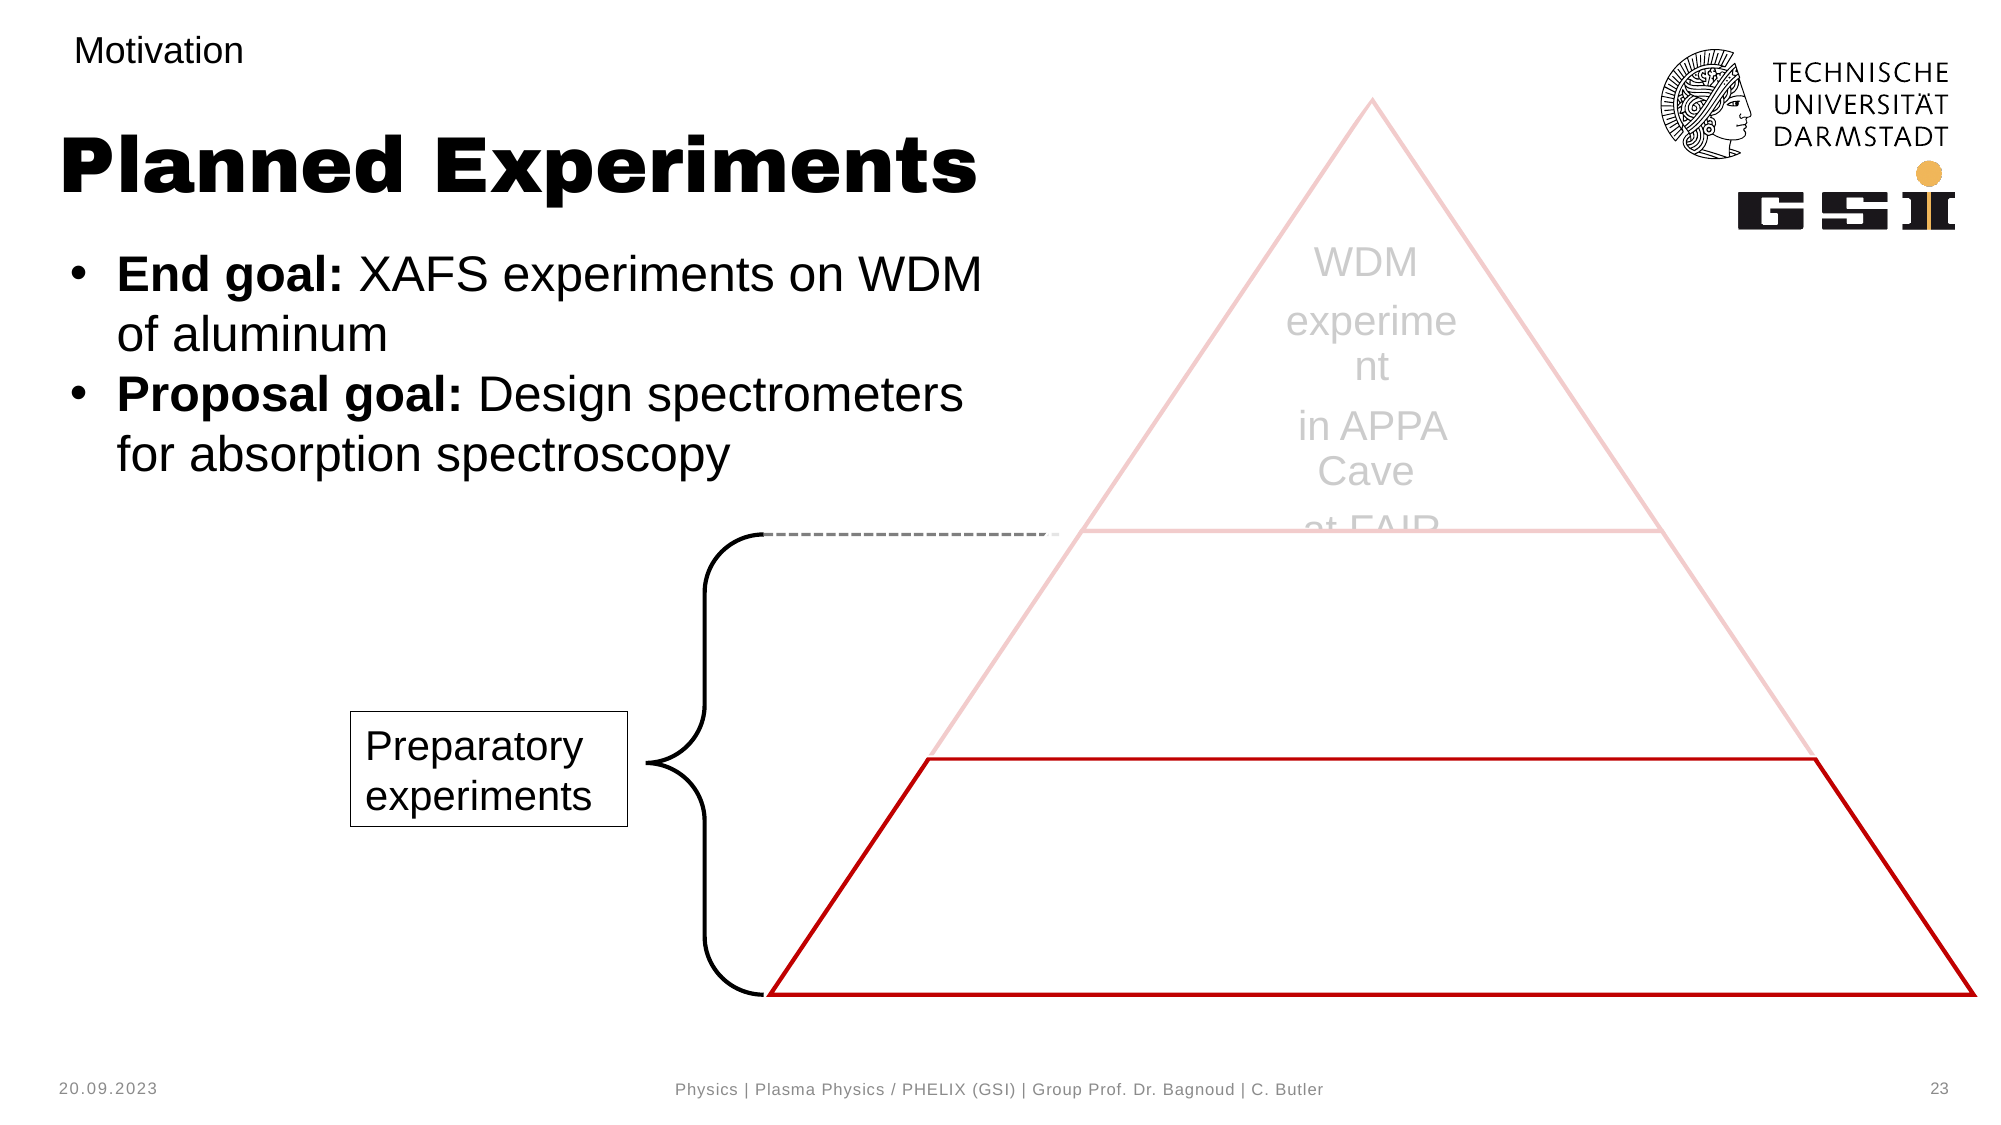

Motivation

WDM
experiment
in APPA Cave
at FAIR (>2025)
HHT Cave with PHELIX and SIS-18 at GSI (2024)
HHT Cave with only PHELIX at GSI (2023)
# Planned Experiments
End goal: XAFS experiments on WDM of aluminum
Proposal goal: Design spectrometers for absorption spectroscopy

Preparatory experiments
20.09.2023
23